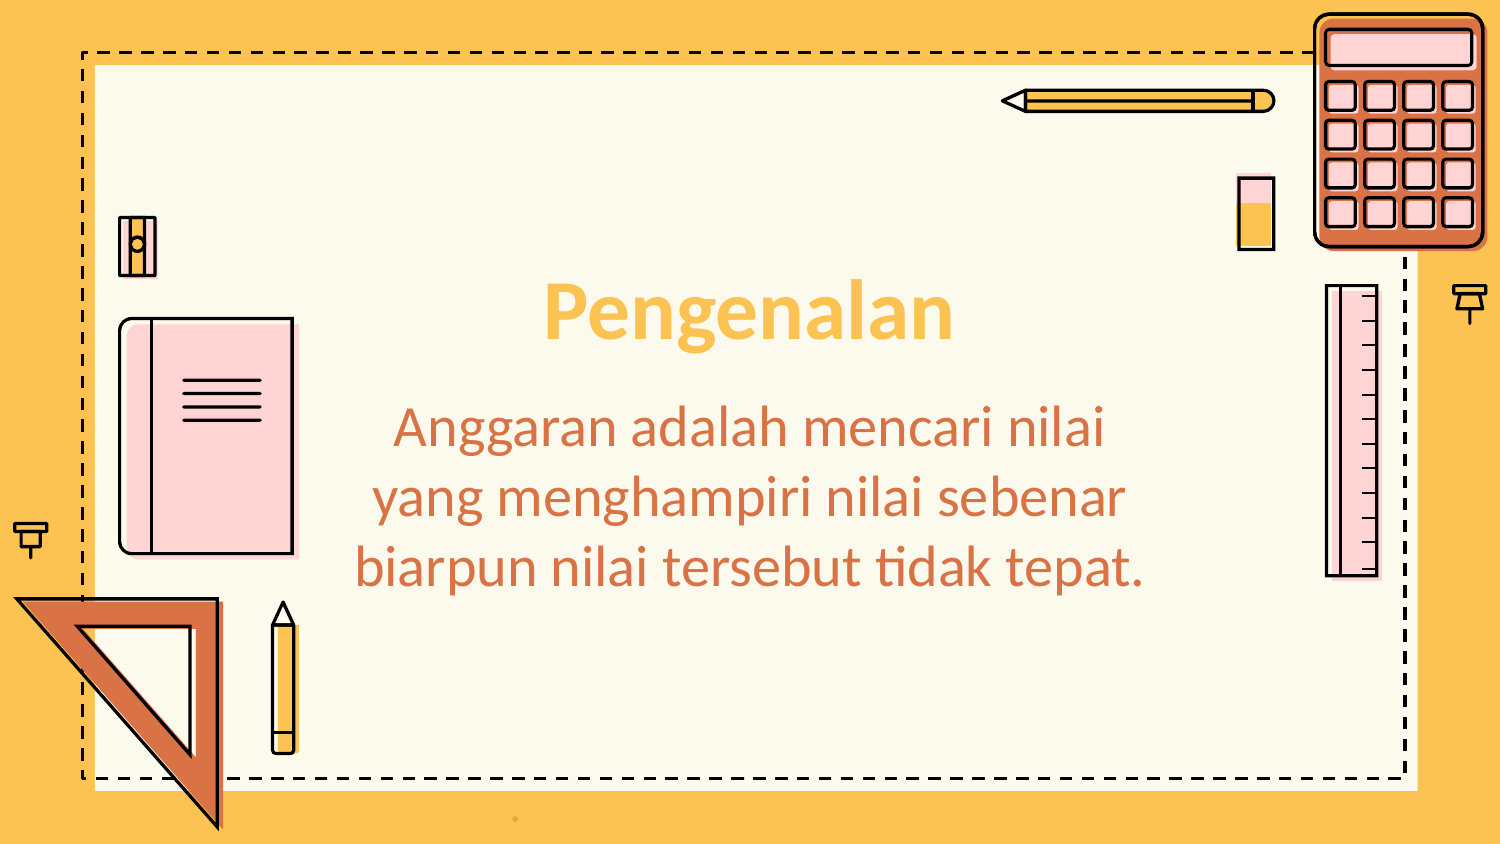

# Pengenalan

Anggaran adalah mencari nilai yang menghampiri nilai sebenar biarpun nilai tersebut tidak tepat.